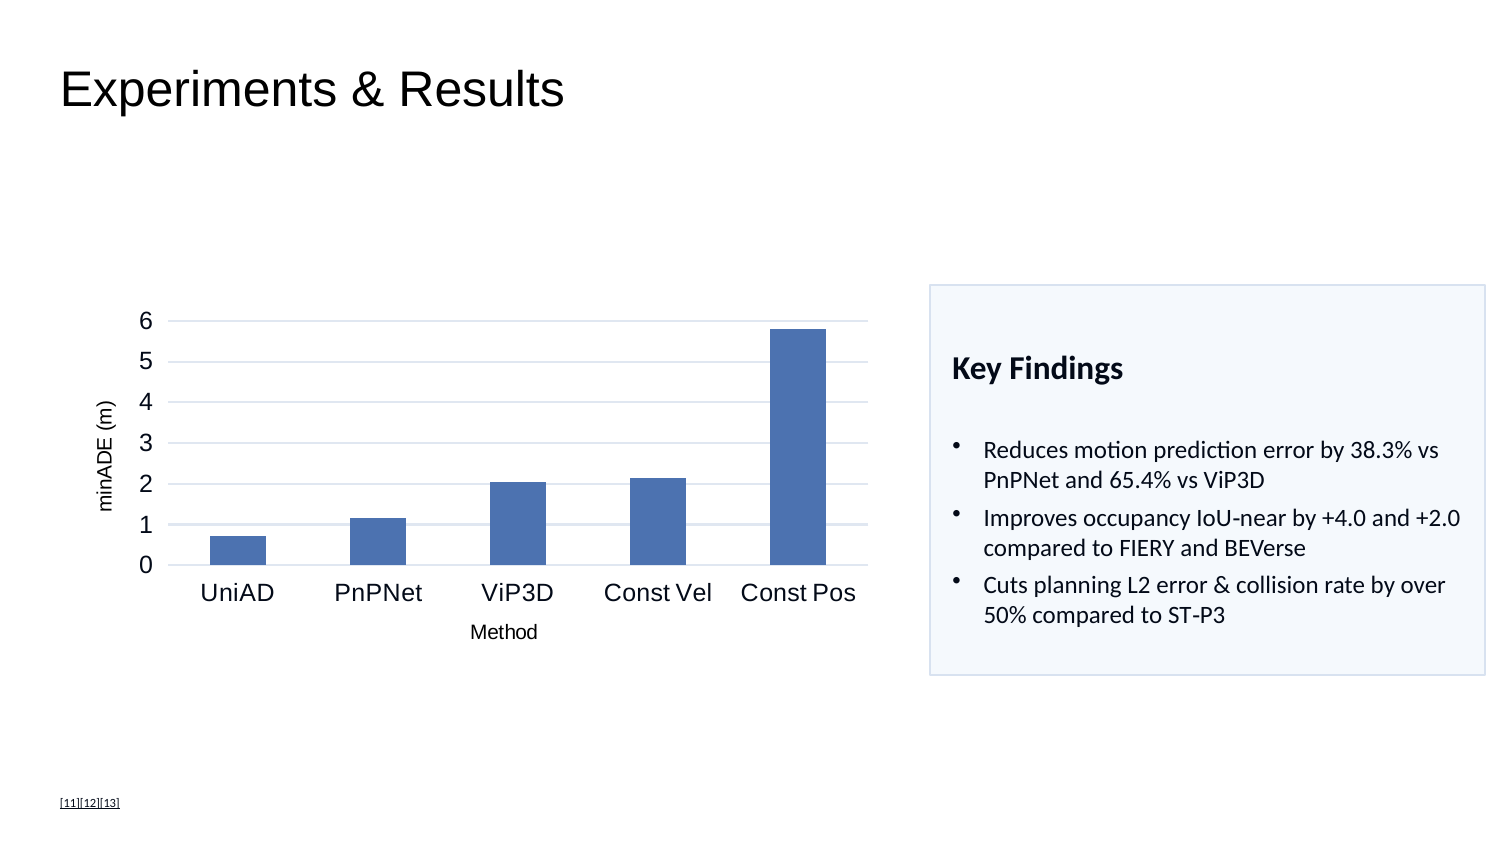

Experiments & Results

### Chart

| Category | minADE (m) |
|---|---|
| UniAD | 0.71 |
| PnPNet | 1.15 |
| ViP3D | 2.05 |
| Const Vel | 2.13 |
| Const Pos | 5.8 |
Key Findings

Reduces motion prediction error by 38.3% vs PnPNet and 65.4% vs ViP3D
Improves occupancy IoU‑near by +4.0 and +2.0 compared to FIERY and BEVerse
Cuts planning L2 error & collision rate by over 50% compared to ST‑P3
[11][12][13]